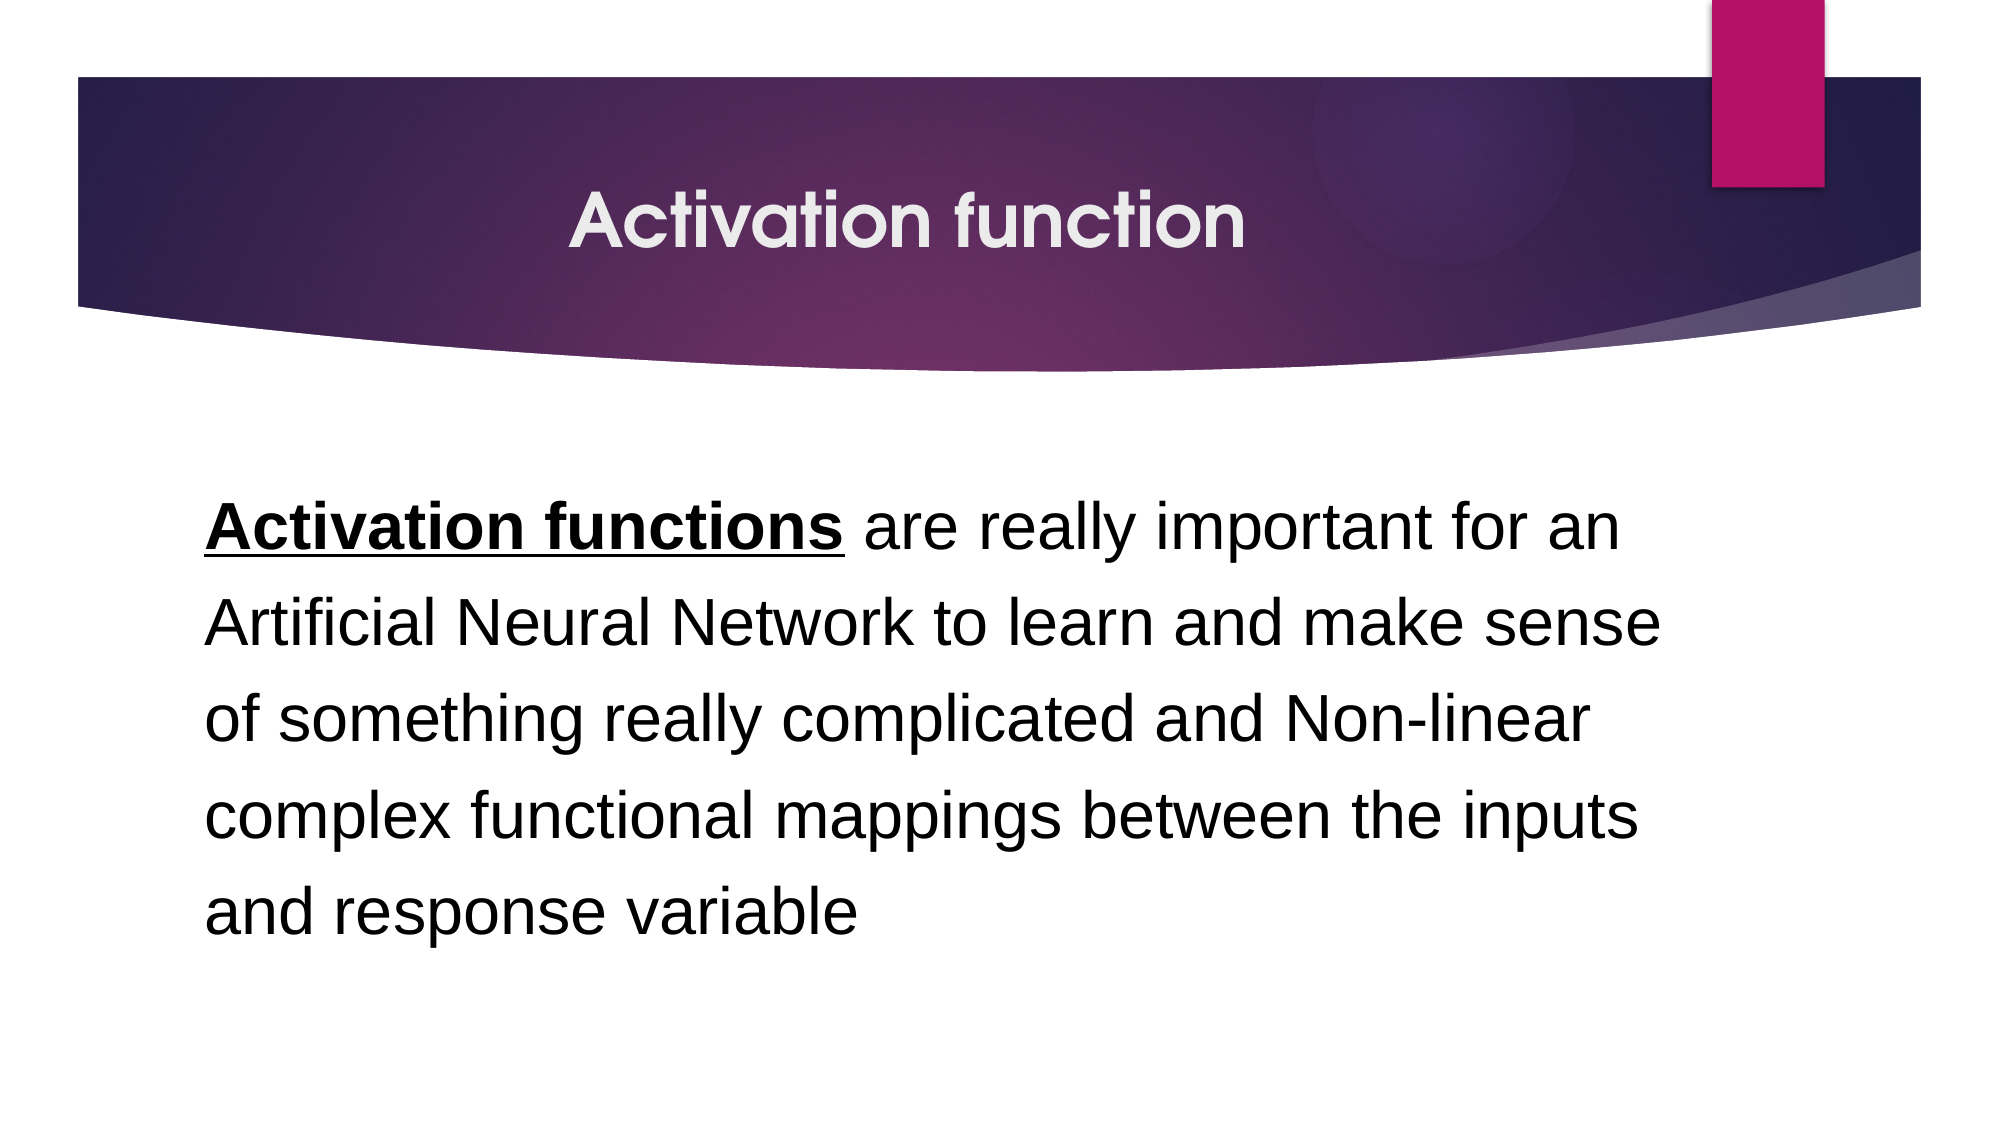

# Activation function
Activation functions are really important for an Artificial Neural Network to learn and make sense of something really complicated and Non-linear complex functional mappings between the inputs and response variable